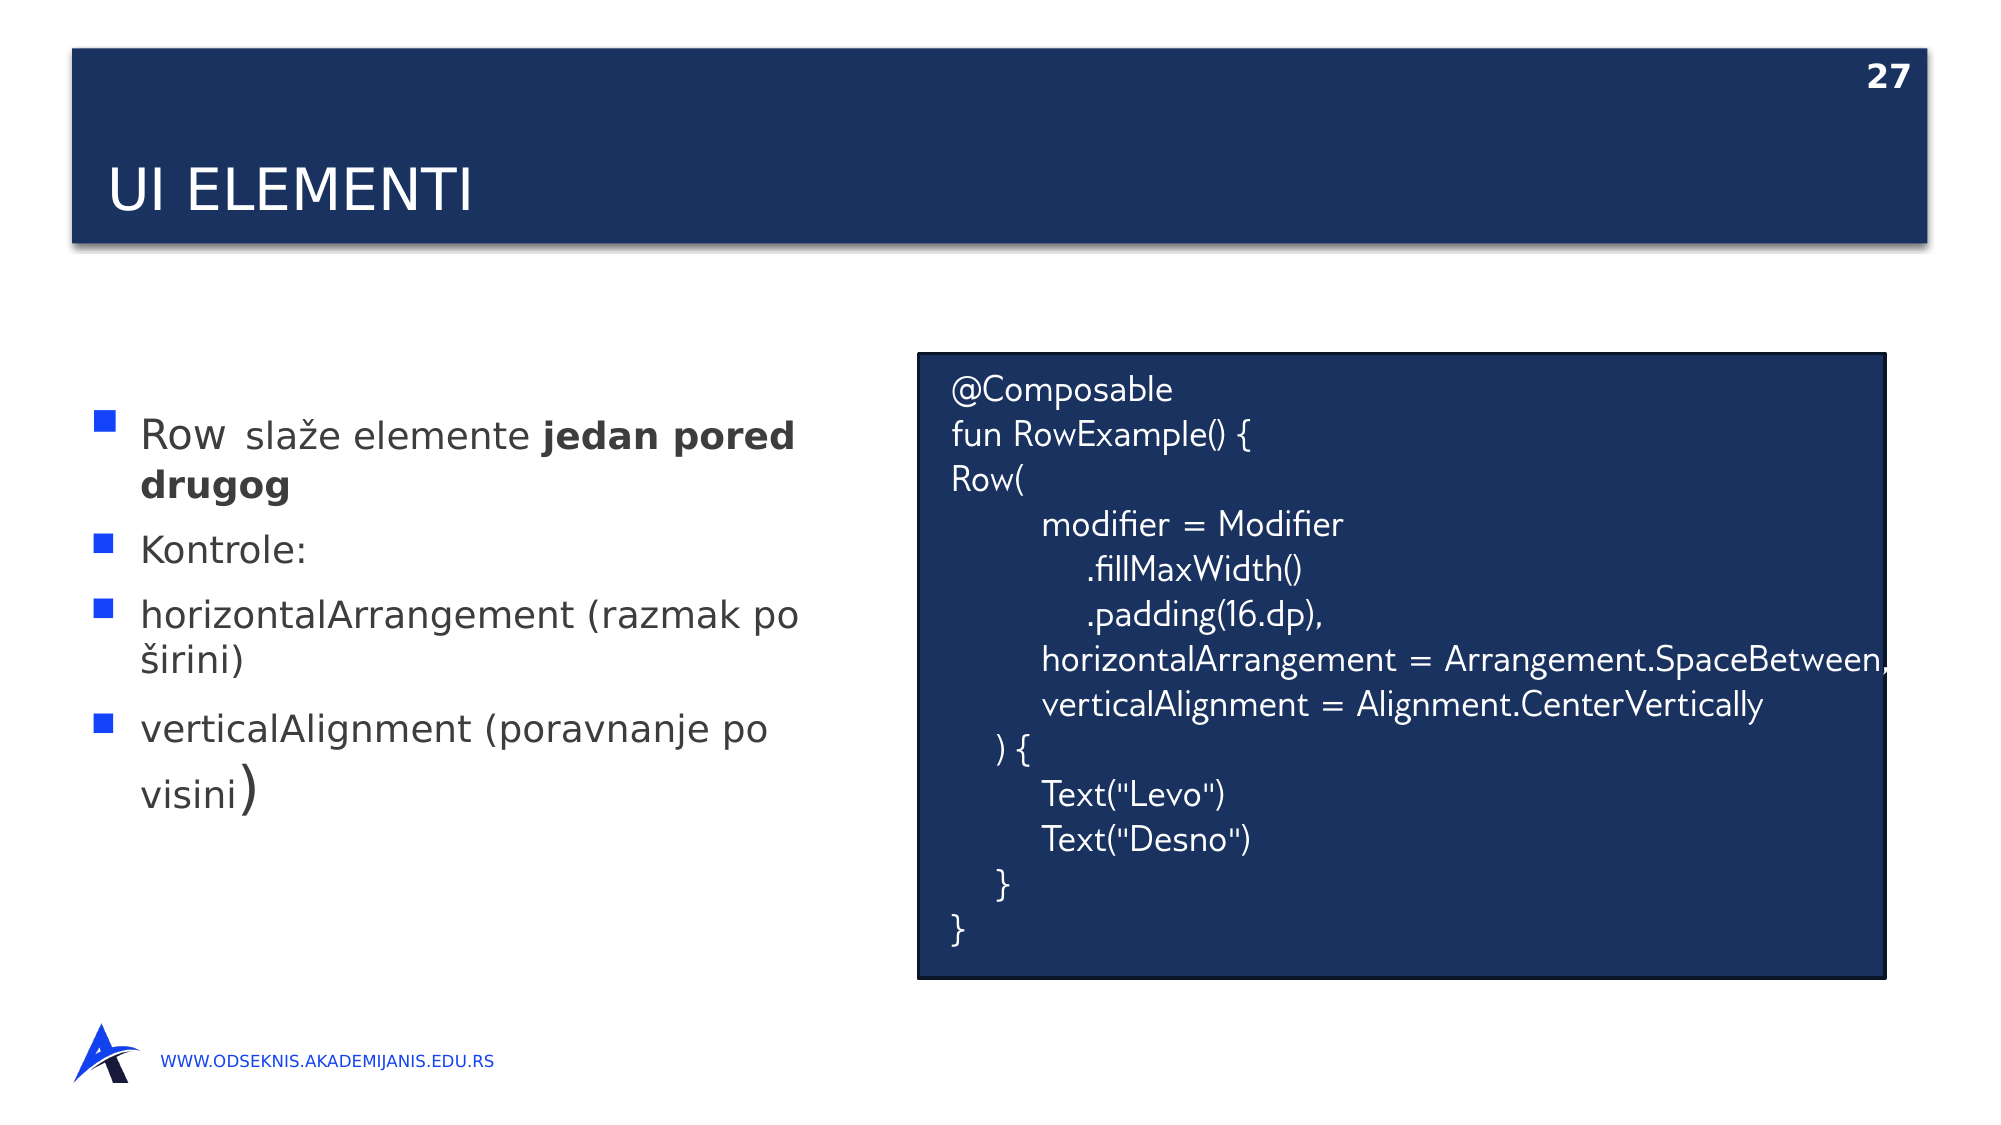

# UI elementi

@Composable
fun RowExample() {
Row(
        modifier = Modifier
            .fillMaxWidth()
            .padding(16.dp),
        horizontalArrangement = Arrangement.SpaceBetween,
        verticalAlignment = Alignment.CenterVertically
    ) {
        Text("Levo")
        Text("Desno")
    }
}
Row slaže elemente jedan pored drugog
Kontrole:
horizontalArrangement (razmak po širini)
verticalAlignment (poravnanje po visini)